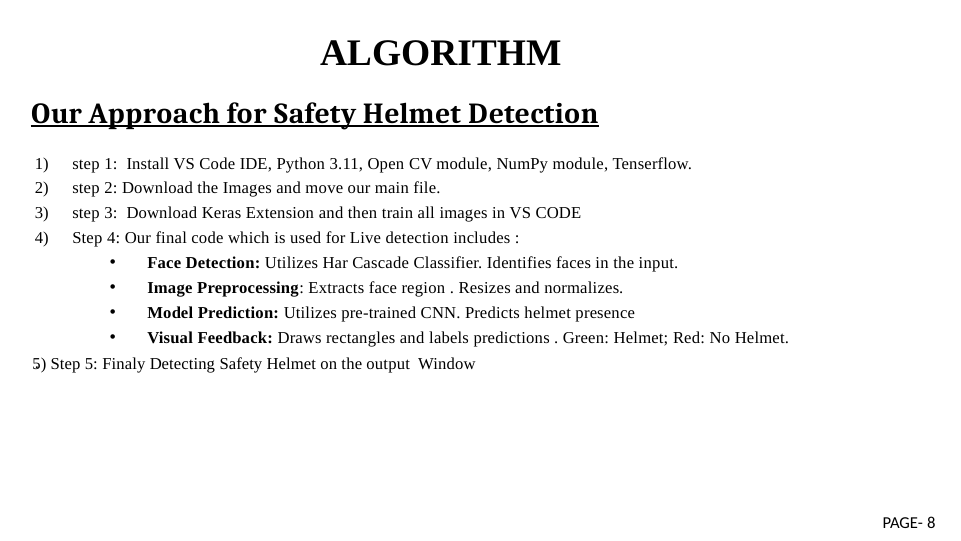

ALGORITHM
# Our Approach for Safety Helmet Detection
step 1:  Install VS Code IDE, Python 3.11, Open CV module, NumPy module, Tenserflow.
step 2: Download the Images and move our main file.
step 3:  Download Keras Extension and then train all images in VS CODE
Step 4: Our final code which is used for Live detection includes :
Face Detection: Utilizes Har Cascade Classifier. Identifies faces in the input.
Image Preprocessing: Extracts face region . Resizes and normalizes.
Model Prediction: Utilizes pre-trained CNN. Predicts helmet presence
Visual Feedback: Draws rectangles and labels predictions . Green: Helmet; Red: No Helmet.
.
5) Step 5: Finaly Detecting Safety Helmet on the output  Window
PAGE- 8